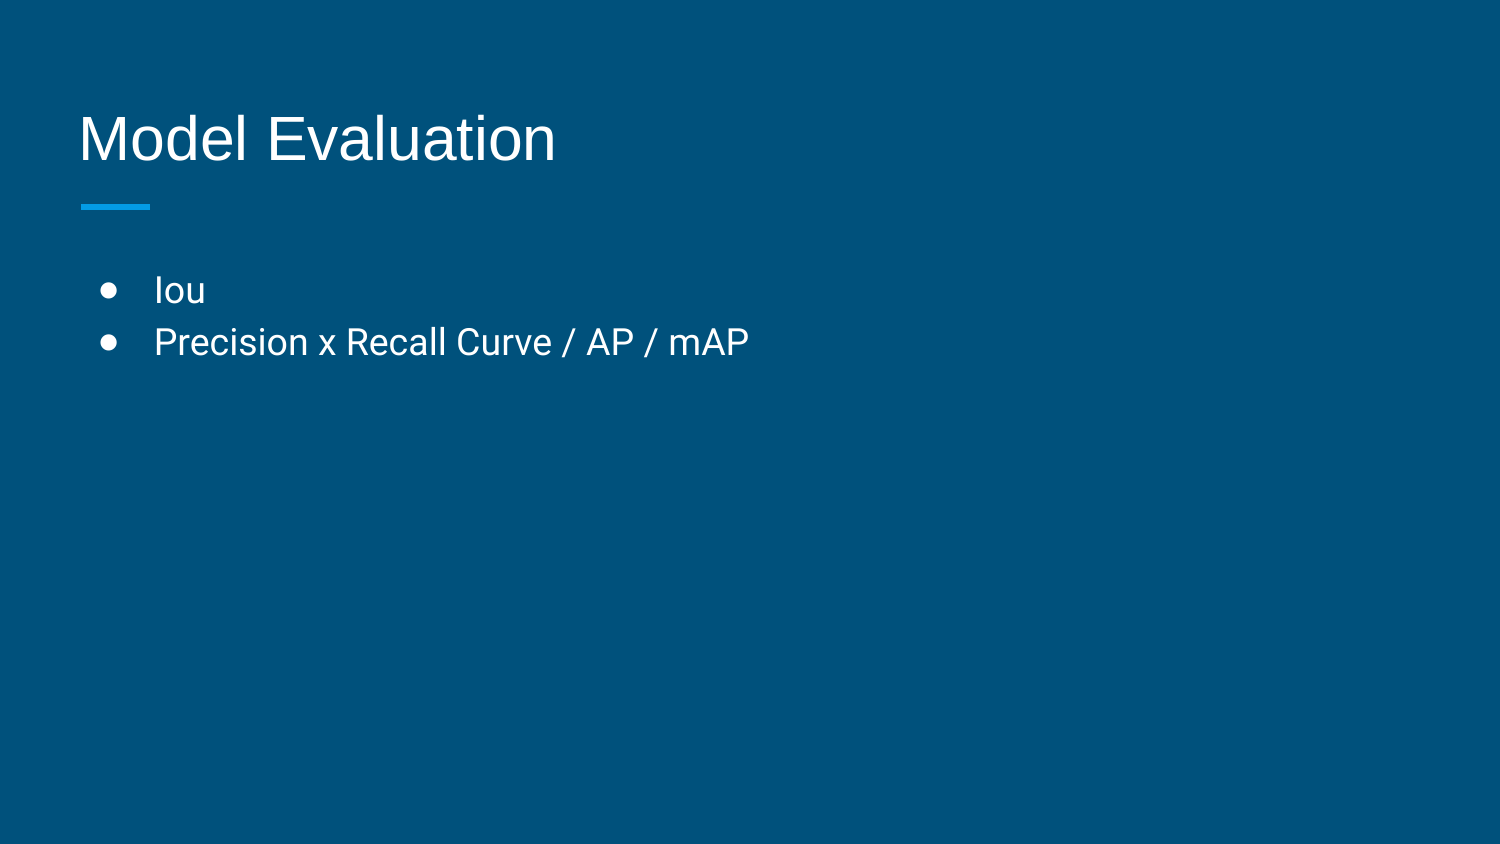

# Model Evaluation
Iou
Precision x Recall Curve / AP / mAP